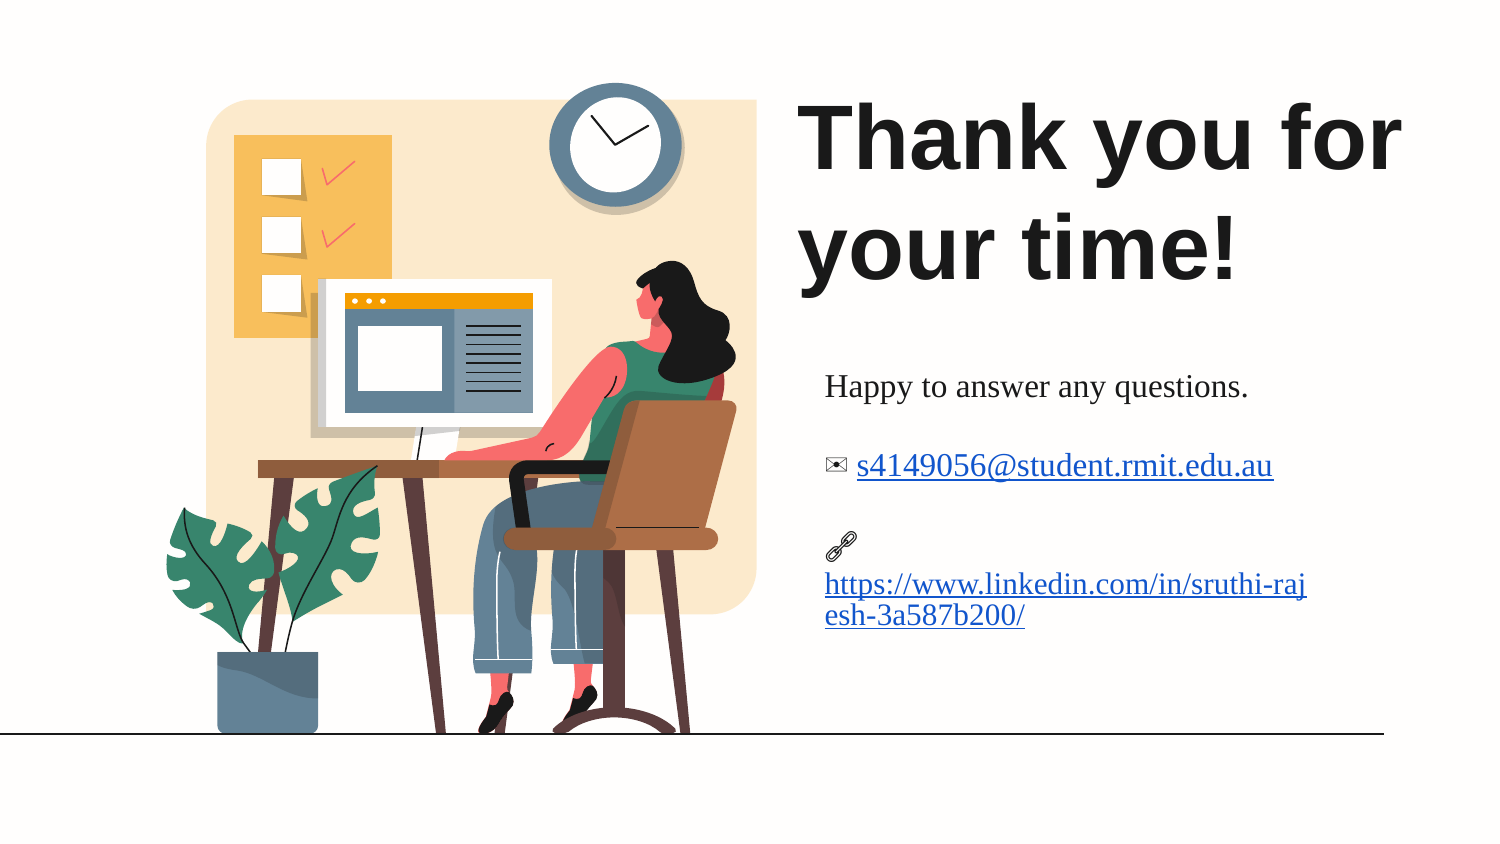

# Thank you for your time!
Happy to answer any questions.

✉️ s4149056@student.rmit.edu.au

🔗https://www.linkedin.com/in/sruthi-rajesh-3a587b200/